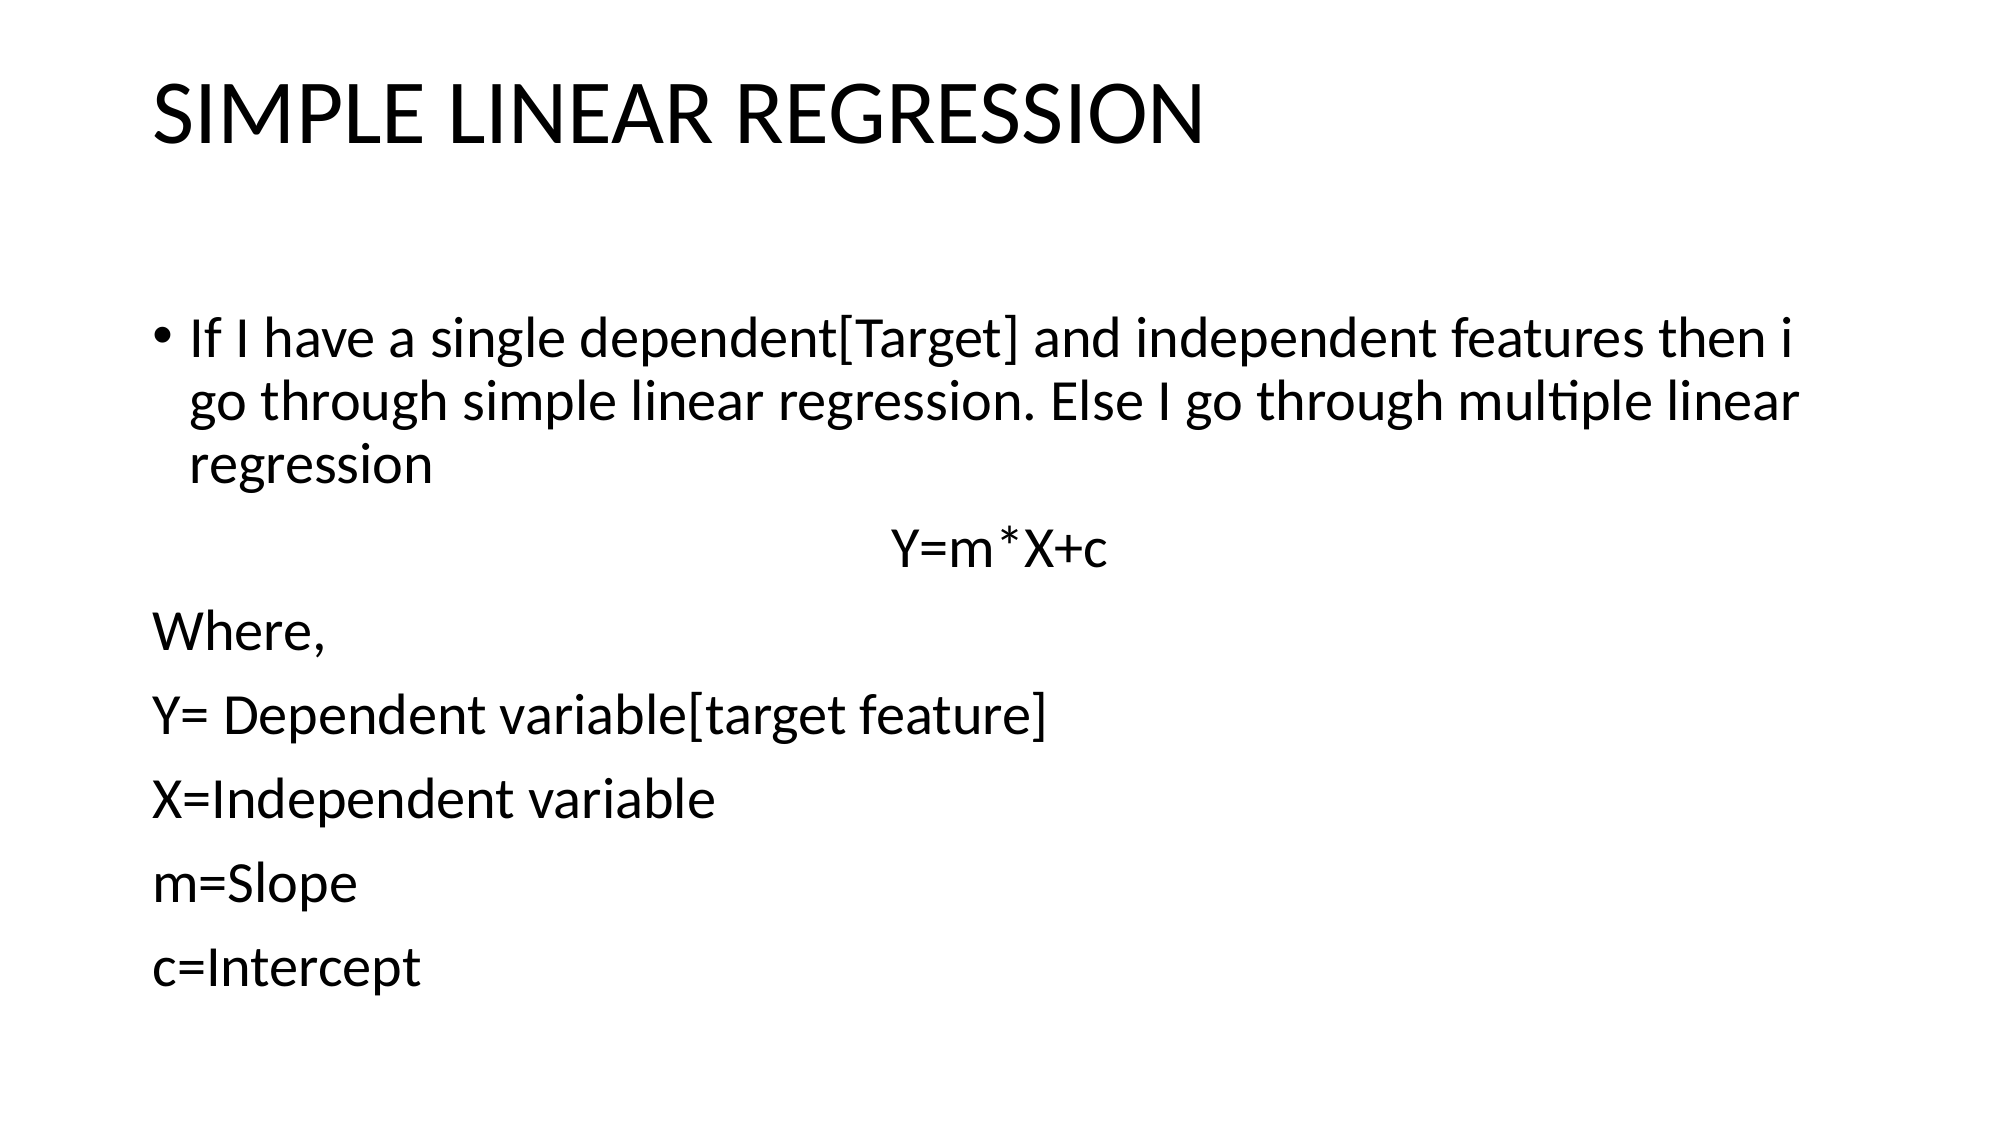

# SIMPLE LINEAR REGRESSION
If I have a single dependent[Target] and independent features then i go through simple linear regression. Else I go through multiple linear regression
Y=m*X+c
Where,
Y= Dependent variable[target feature]
X=Independent variable
m=Slope
c=Intercept